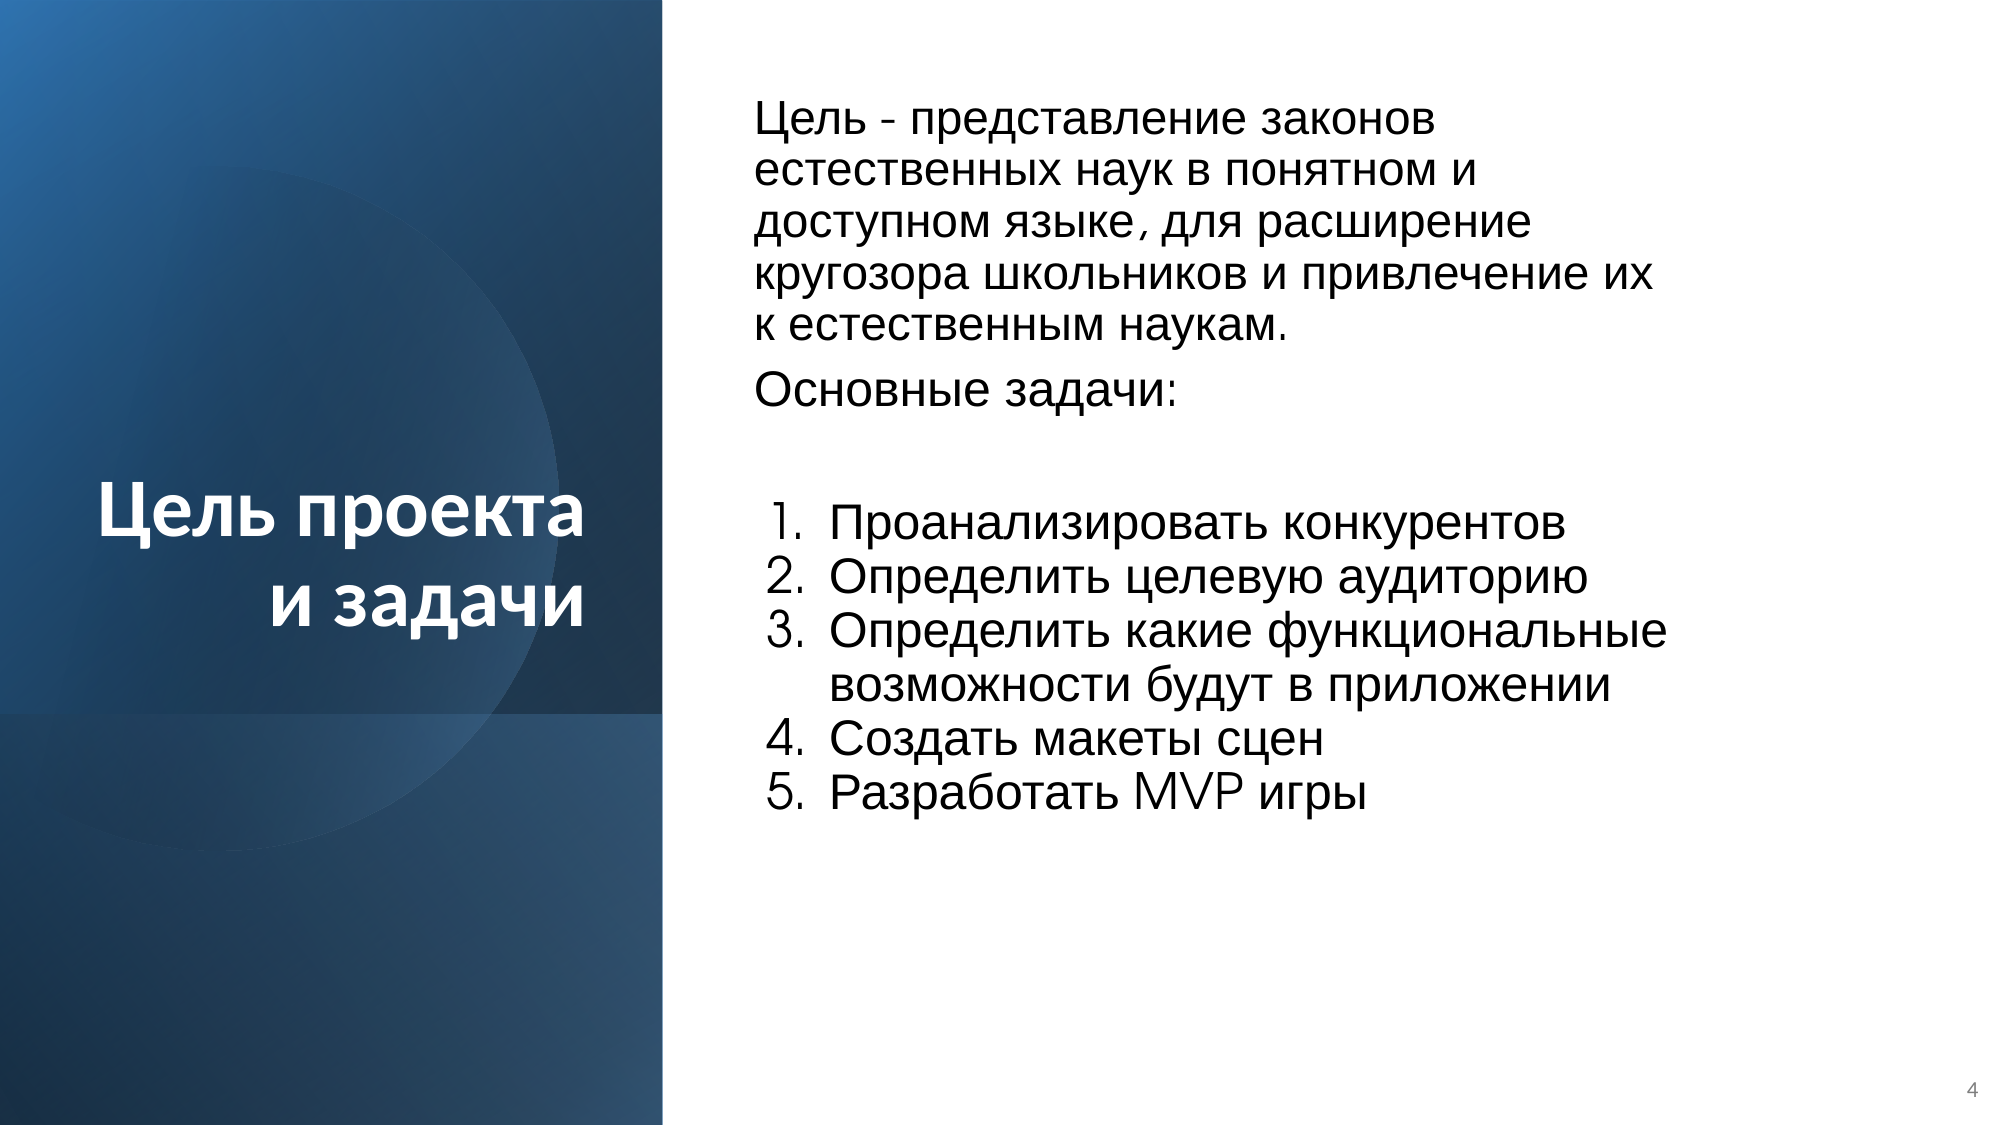

# Цель проекта и задачи
Цель - представление законов естественных наук в понятном и доступном языке, для расширение кругозора школьников и привлечение их к естественным наукам.

Основные задачи:

Проанализировать конкурентов
Определить целевую аудиторию
Определить какие функциональные возможности будут в приложении
Создать макеты сцен
Разработать MVP игры

4